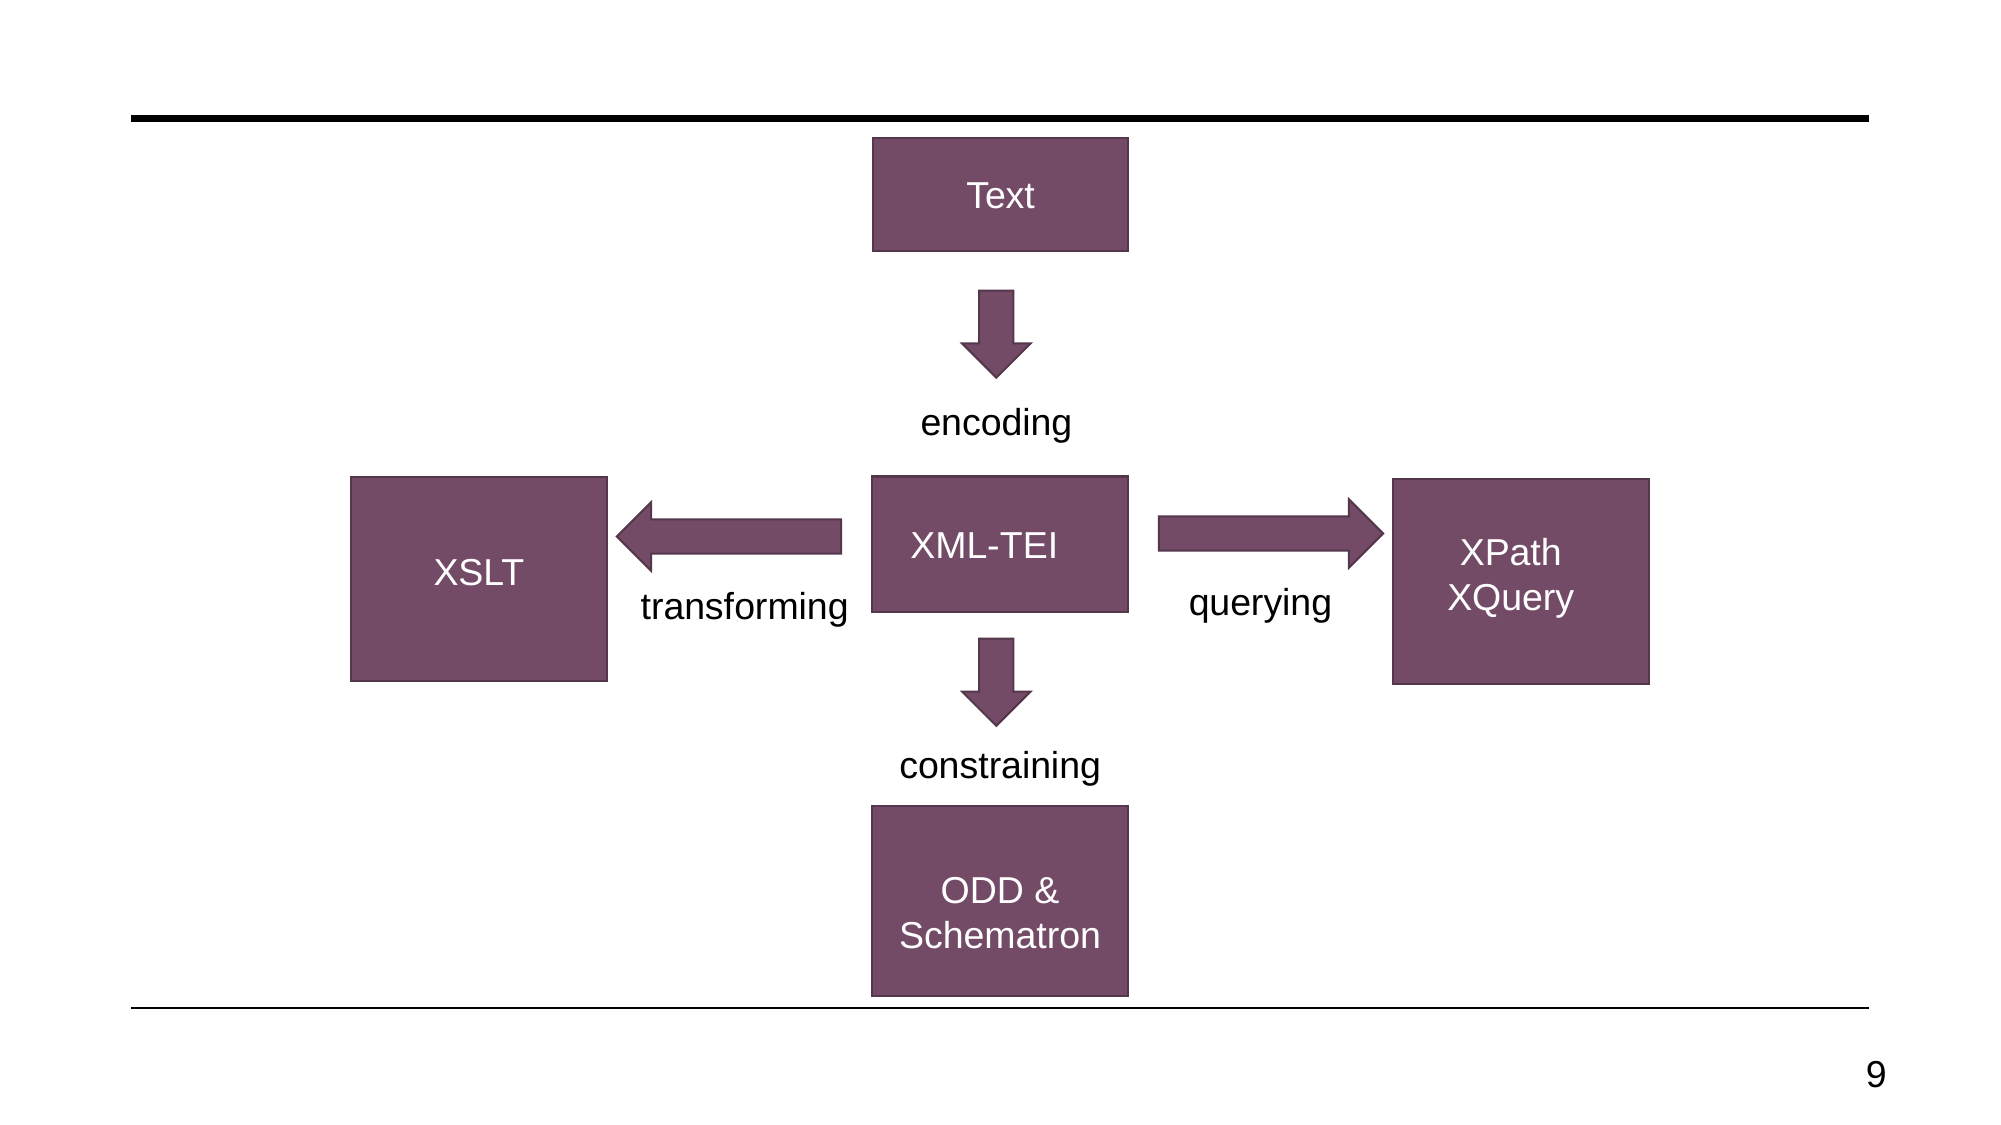

Text

encoding

XSLT

XML-TEI

XPath
XQuery
querying
transforming

constraining

ODD & Schematron
9